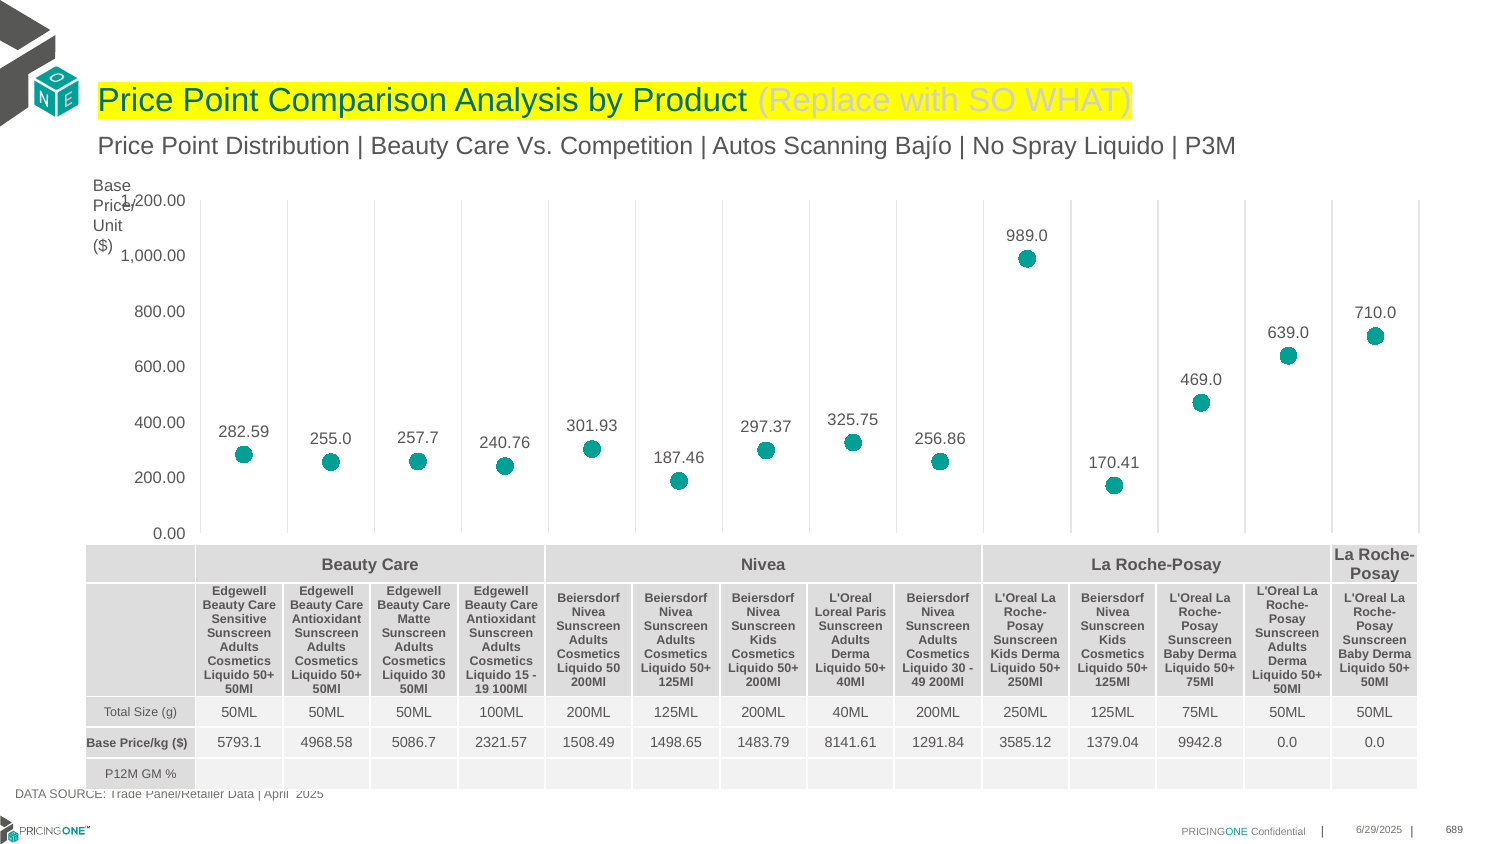

# Price Point Comparison Analysis by Product (Replace with SO WHAT)
Price Point Distribution | Beauty Care Vs. Competition | Autos Scanning Bajío | No Spray Liquido | P3M
Base Price/Unit ($)

### Chart

| Category | Base Price/Unit |
|---|---|
| Edgewell Beauty Care Sensitive Sunscreen Adults Cosmetics Liquido 50+ 50Ml | 282.59 |
| Edgewell Beauty Care Antioxidant Sunscreen Adults Cosmetics Liquido 50+ 50Ml | 255.0 |
| Edgewell Beauty Care Matte Sunscreen Adults Cosmetics Liquido 30 50Ml | 257.7 |
| Edgewell Beauty Care Antioxidant Sunscreen Adults Cosmetics Liquido 15 - 19 100Ml | 240.76 |
| Beiersdorf Nivea Sunscreen Adults Cosmetics Liquido 50 200Ml | 301.93 |
| Beiersdorf Nivea Sunscreen Adults Cosmetics Liquido 50+ 125Ml | 187.46 |
| Beiersdorf Nivea Sunscreen Kids Cosmetics Liquido 50+ 200Ml | 297.37 |
| L'Oreal Loreal Paris Sunscreen Adults Derma Liquido 50+ 40Ml | 325.75 |
| Beiersdorf Nivea Sunscreen Adults Cosmetics Liquido 30 - 49 200Ml | 256.86 |
| L'Oreal La Roche-Posay Sunscreen Kids Derma Liquido 50+ 250Ml | 989.0 |
| Beiersdorf Nivea Sunscreen Kids Cosmetics Liquido 50+ 125Ml | 170.41 |
| L'Oreal La Roche-Posay Sunscreen Baby Derma Liquido 50+ 75Ml | 469.0 |
| L'Oreal La Roche-Posay Sunscreen Adults Derma Liquido 50+ 50Ml | 639.0 |
| L'Oreal La Roche-Posay Sunscreen Baby Derma Liquido 50+ 50Ml | 710.0 |
|  | Beauty Care | Beauty Care | Beauty Care | Beauty Care | Nivea | Nivea | Nivea | Loreal Paris | Nivea | La Roche-Posay | Nivea | La Roche-Posay | La Roche-Posay | La Roche-Posay |
| --- | --- | --- | --- | --- | --- | --- | --- | --- | --- | --- | --- | --- | --- | --- |
|  | Edgewell Beauty Care Sensitive Sunscreen Adults Cosmetics Liquido 50+ 50Ml | Edgewell Beauty Care Antioxidant Sunscreen Adults Cosmetics Liquido 50+ 50Ml | Edgewell Beauty Care Matte Sunscreen Adults Cosmetics Liquido 30 50Ml | Edgewell Beauty Care Antioxidant Sunscreen Adults Cosmetics Liquido 15 - 19 100Ml | Beiersdorf Nivea Sunscreen Adults Cosmetics Liquido 50 200Ml | Beiersdorf Nivea Sunscreen Adults Cosmetics Liquido 50+ 125Ml | Beiersdorf Nivea Sunscreen Kids Cosmetics Liquido 50+ 200Ml | L'Oreal Loreal Paris Sunscreen Adults Derma Liquido 50+ 40Ml | Beiersdorf Nivea Sunscreen Adults Cosmetics Liquido 30 - 49 200Ml | L'Oreal La Roche-Posay Sunscreen Kids Derma Liquido 50+ 250Ml | Beiersdorf Nivea Sunscreen Kids Cosmetics Liquido 50+ 125Ml | L'Oreal La Roche-Posay Sunscreen Baby Derma Liquido 50+ 75Ml | L'Oreal La Roche-Posay Sunscreen Adults Derma Liquido 50+ 50Ml | L'Oreal La Roche-Posay Sunscreen Baby Derma Liquido 50+ 50Ml |
| Total Size (g) | 50ML | 50ML | 50ML | 100ML | 200ML | 125ML | 200ML | 40ML | 200ML | 250ML | 125ML | 75ML | 50ML | 50ML |
| Base Price/kg ($) | 5793.1 | 4968.58 | 5086.7 | 2321.57 | 1508.49 | 1498.65 | 1483.79 | 8141.61 | 1291.84 | 3585.12 | 1379.04 | 9942.8 | 0.0 | 0.0 |
| P12M GM % |  |  |  |  |  |  |  |  |  |  |  |  |  |  |
DATA SOURCE: Trade Panel/Retailer Data | April  2025

6/29/2025
689